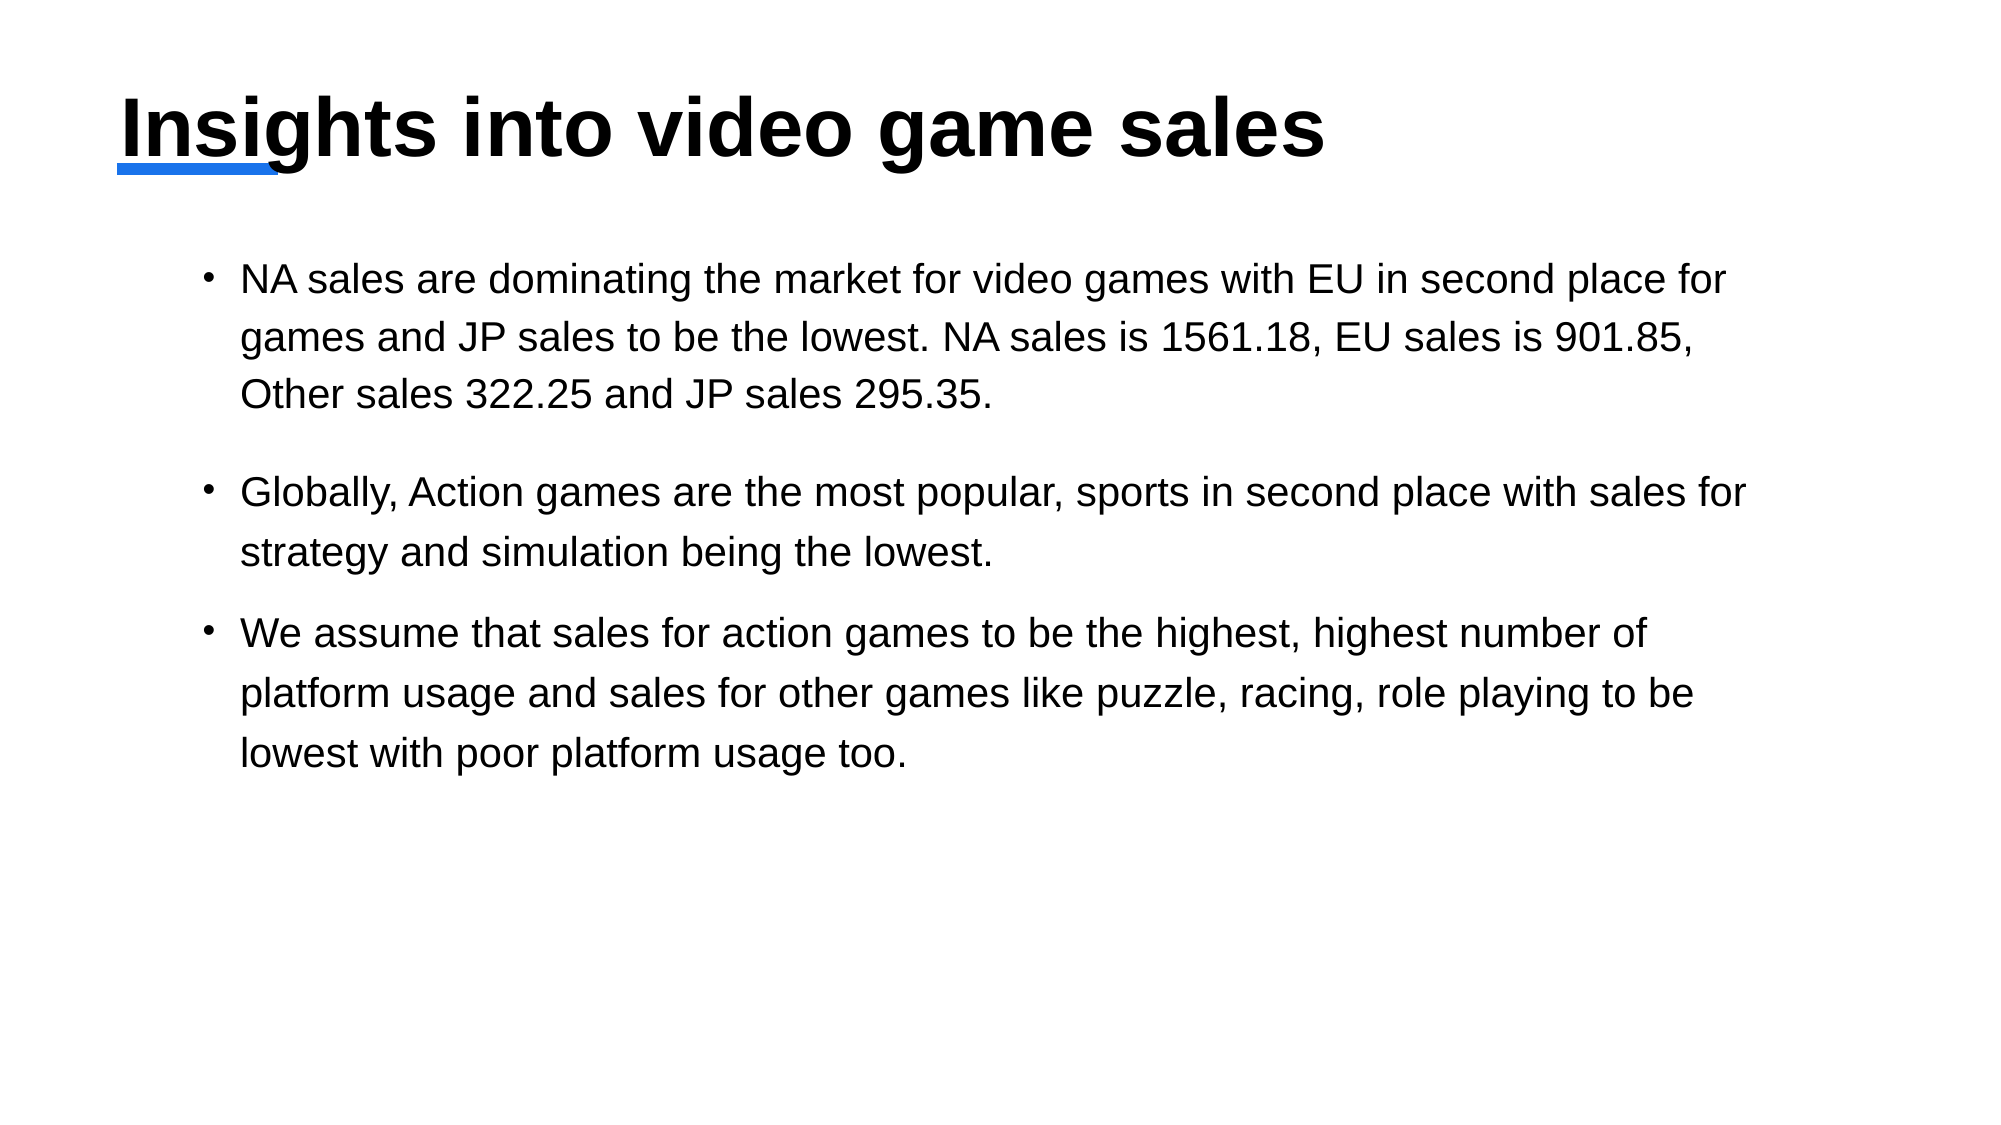

# Insights into video game sales
NA sales are dominating the market for video games with EU in second place for games and JP sales to be the lowest. NA sales is 1561.18, EU sales is 901.85, Other sales 322.25 and JP sales 295.35.
Globally, Action games are the most popular, sports in second place with sales for strategy and simulation being the lowest.
We assume that sales for action games to be the highest, highest number of platform usage and sales for other games like puzzle, racing, role playing to be lowest with poor platform usage too.